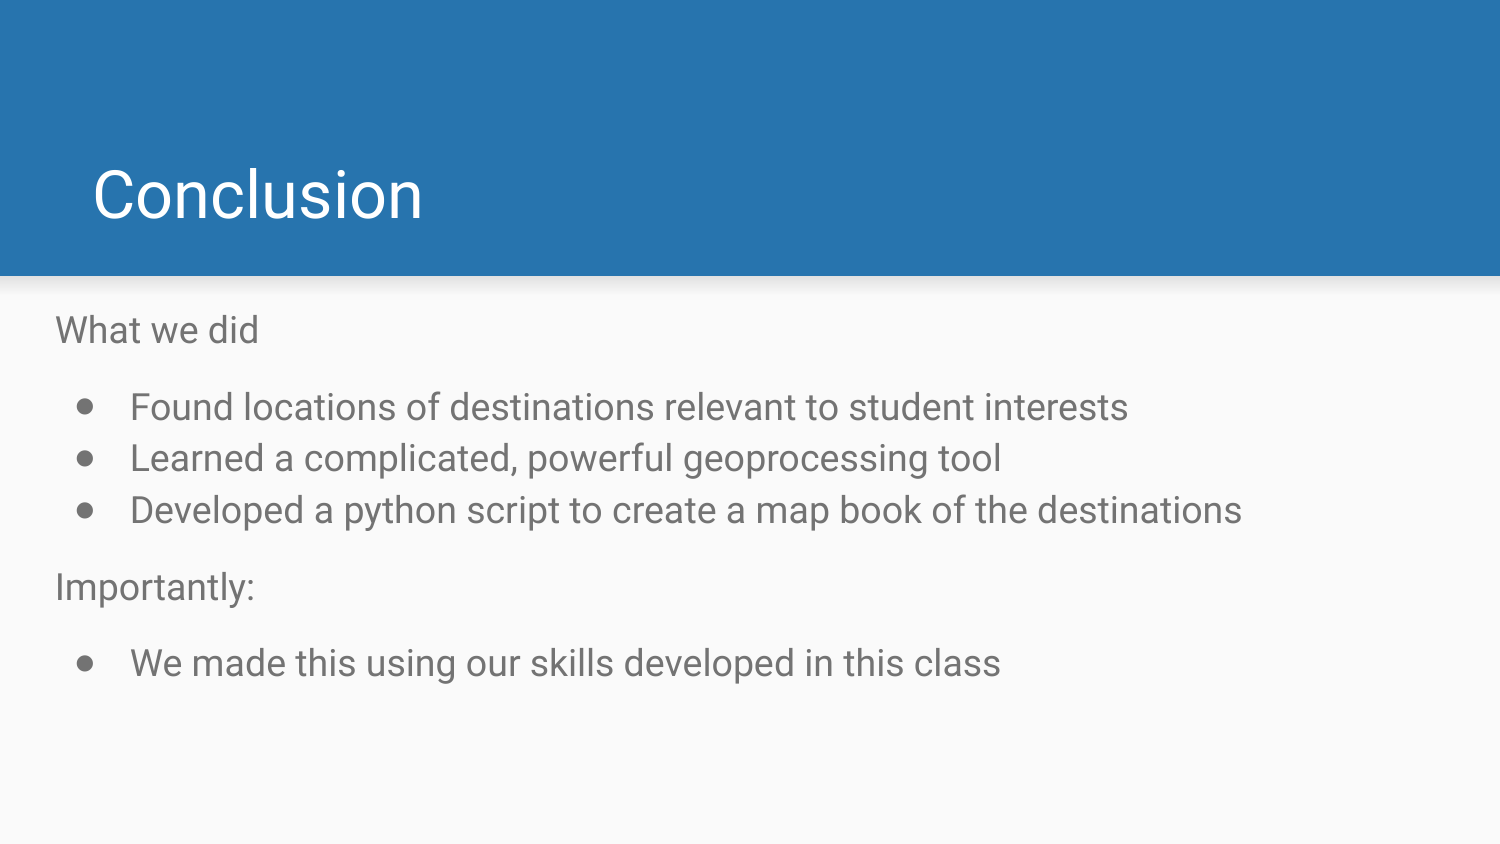

# Conclusion
What we did
Found locations of destinations relevant to student interests
Learned a complicated, powerful geoprocessing tool
Developed a python script to create a map book of the destinations
Importantly:
We made this using our skills developed in this class